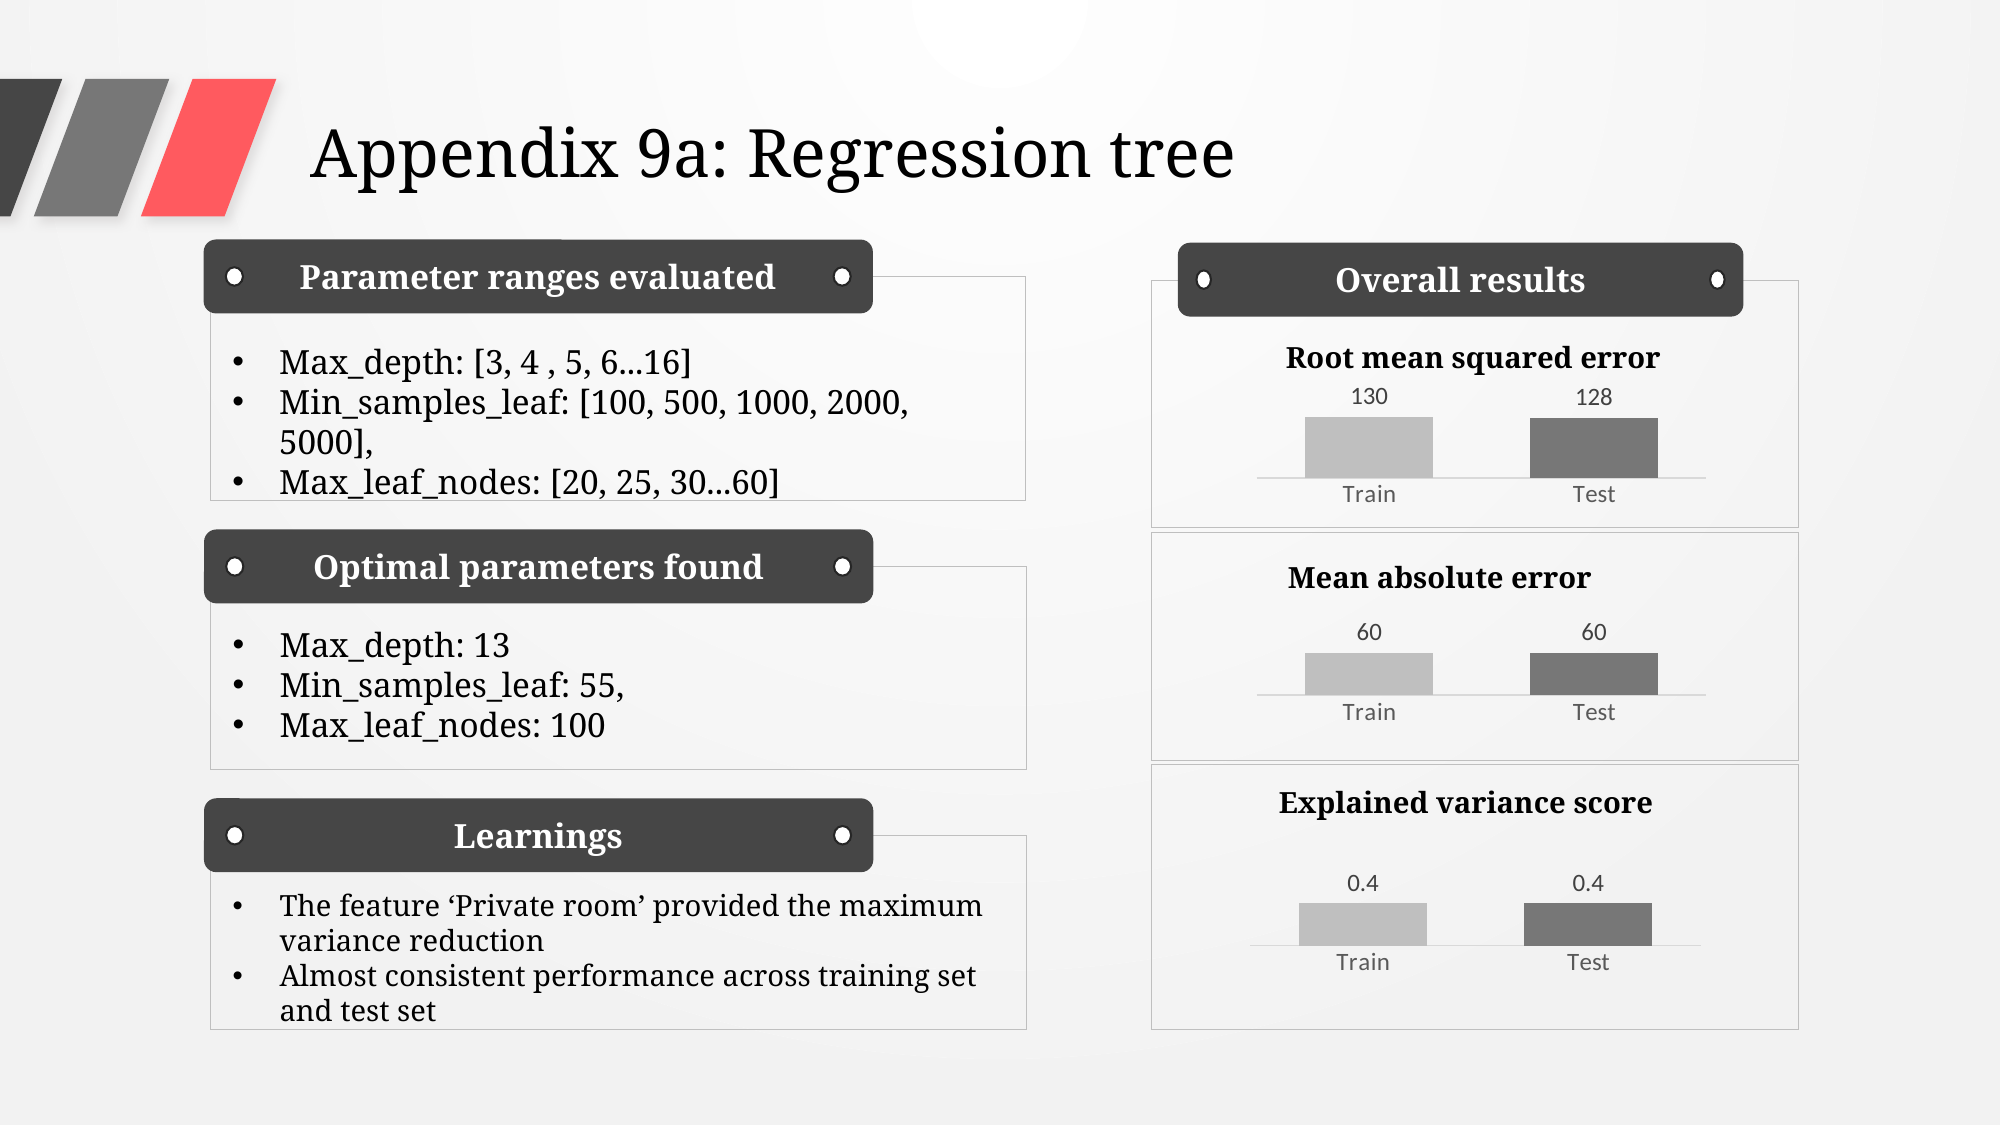

Appendix 9a: Regression tree
Parameter ranges evaluated

Overall results

Max_depth: [3, 4 , 5, 6...16]
Min_samples_leaf: [100, 500, 1000, 2000, 5000],
Max_leaf_nodes: [20, 25, 30...60]

Root mean squared error

### Chart

| Category | RMSE |
|---|---|
| Train | 130.0 |
| Test | 128.0 |
Optimal parameters found

Mean absolute error

### Chart

| Category | RMSE |
|---|---|
| Train | 60.0 |
| Test | 60.0 |

Max_depth: 13
Min_samples_leaf: 55,
Max_leaf_nodes: 100

Explained variance score
Learnings

### Chart

| Category | RMSE |
|---|---|
| Train | 0.4 |
| Test | 0.4 |

The feature ‘Private room’ provided the maximum variance reduction
Almost consistent performance across training set and test set